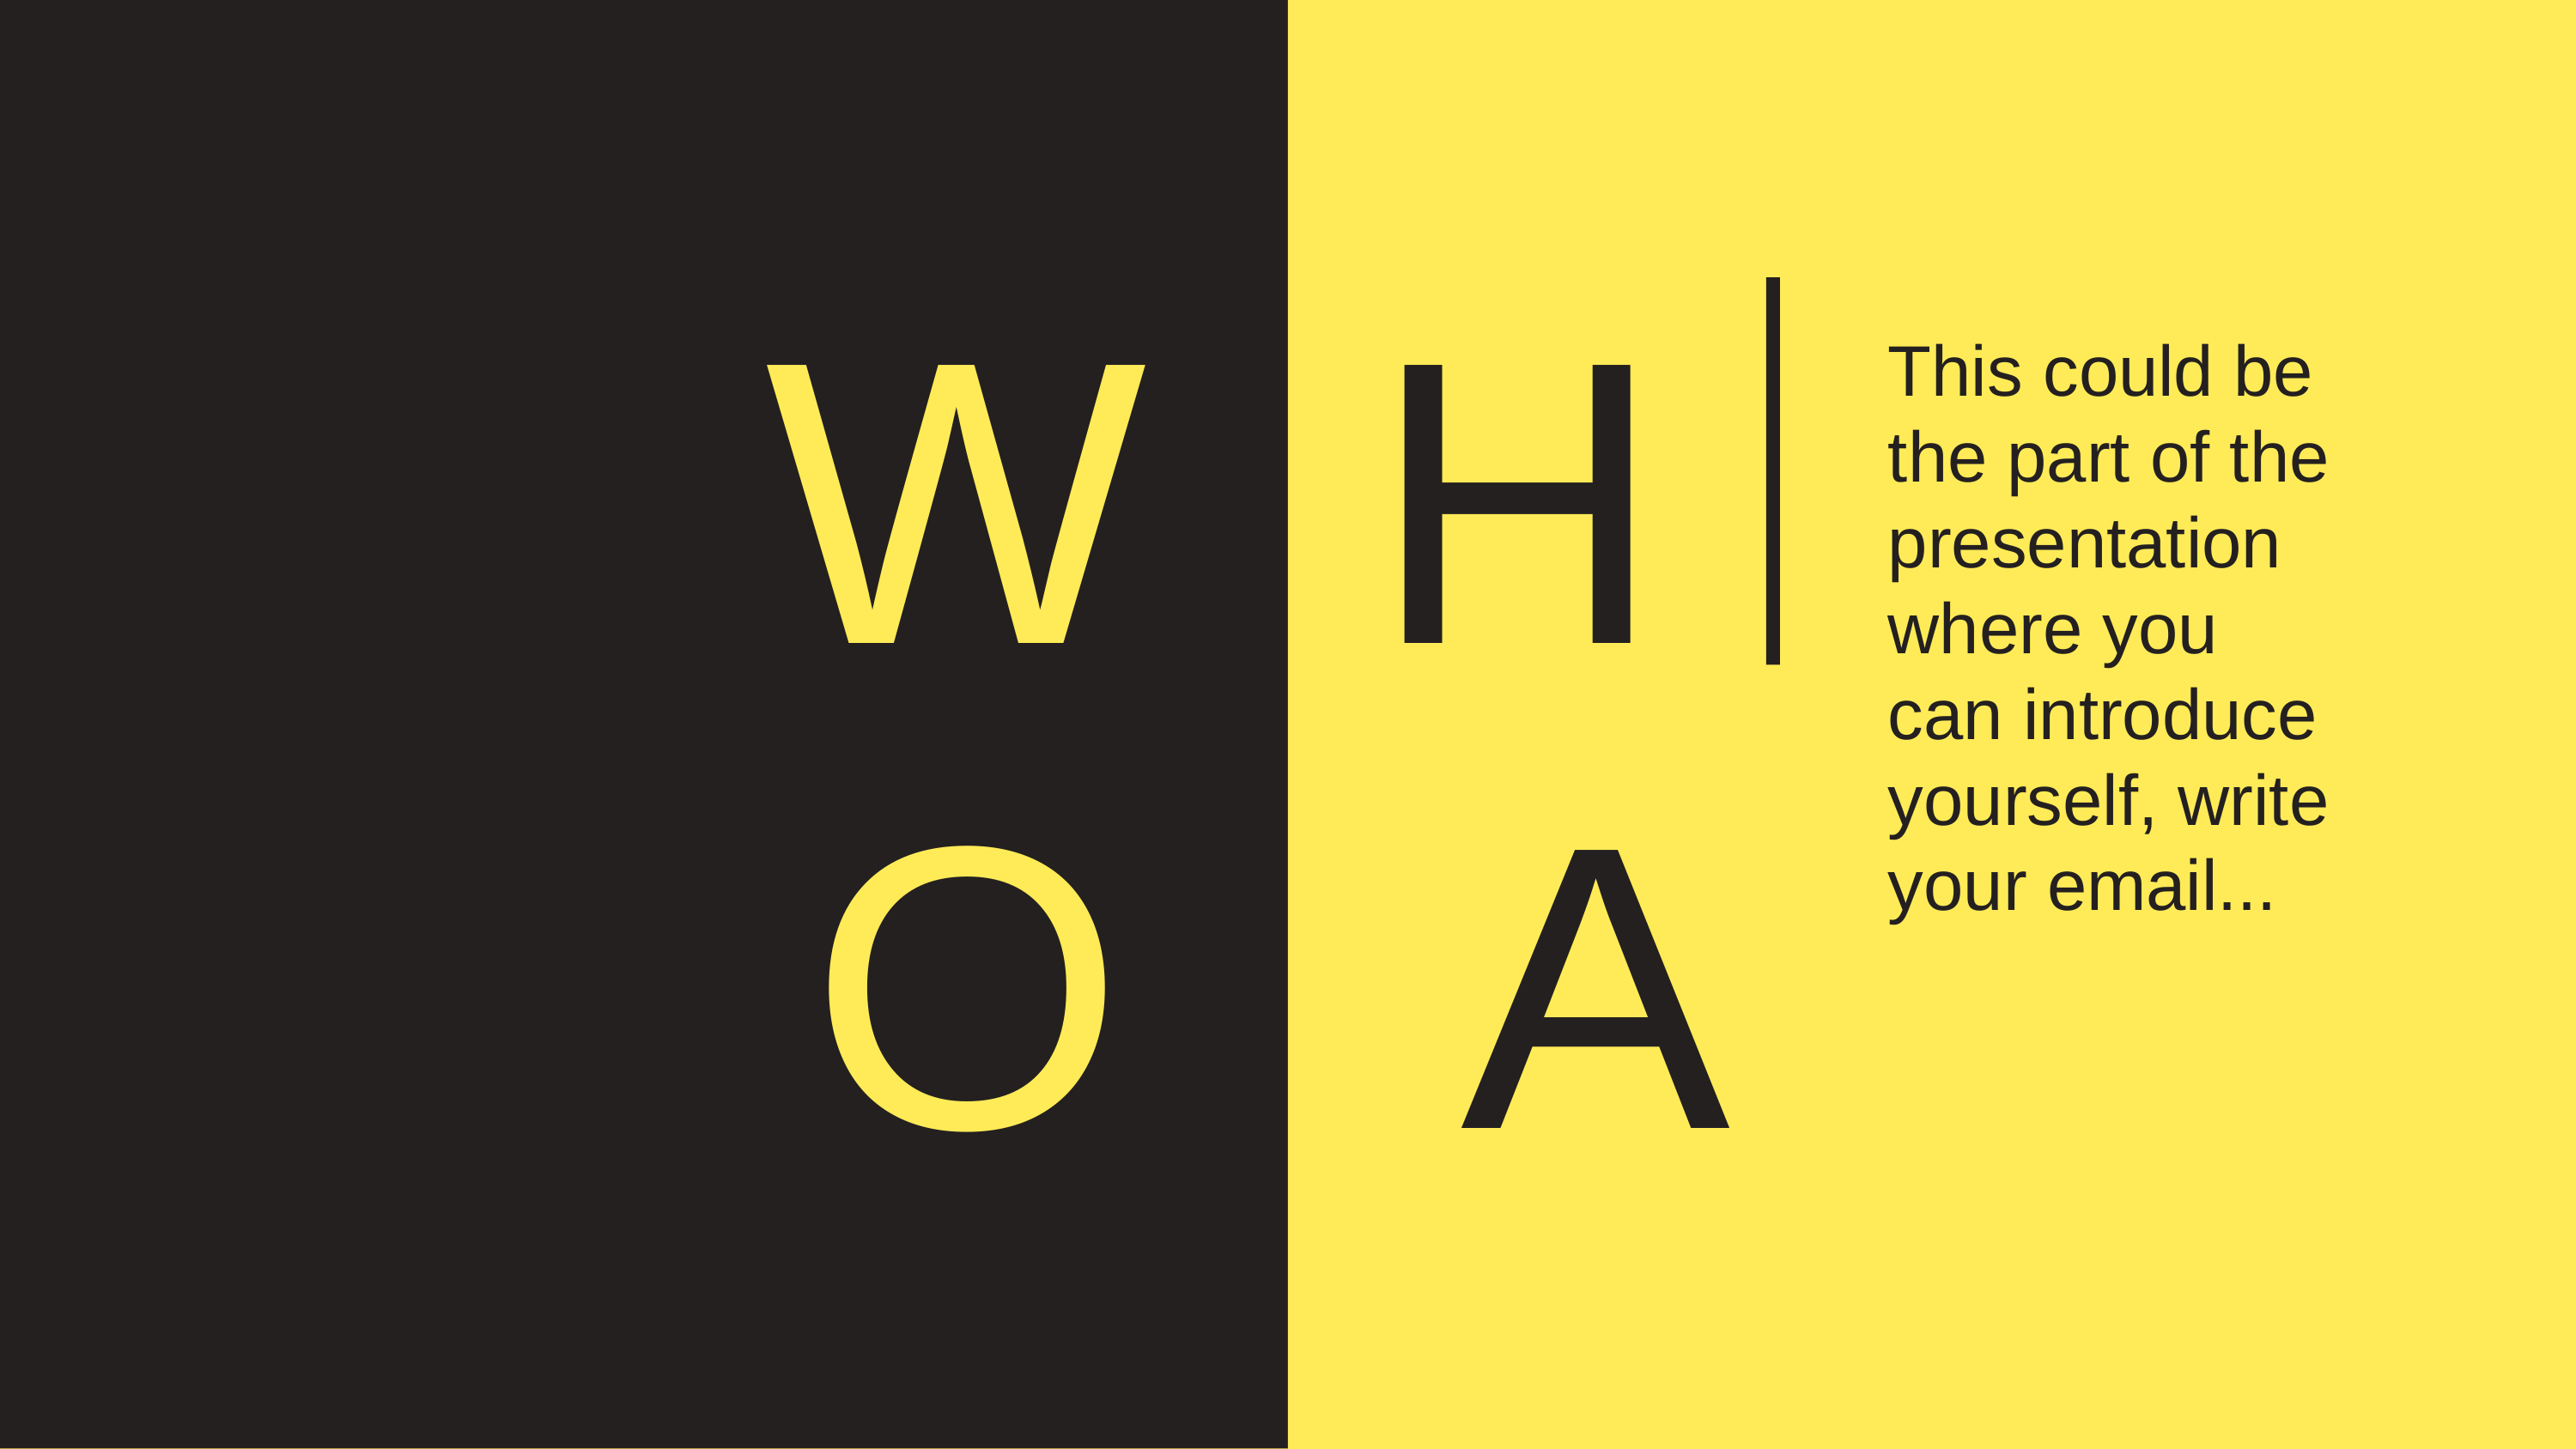

This could be the part of the presentation where you can introduce yourself, write your email...
# W  H
 O   A